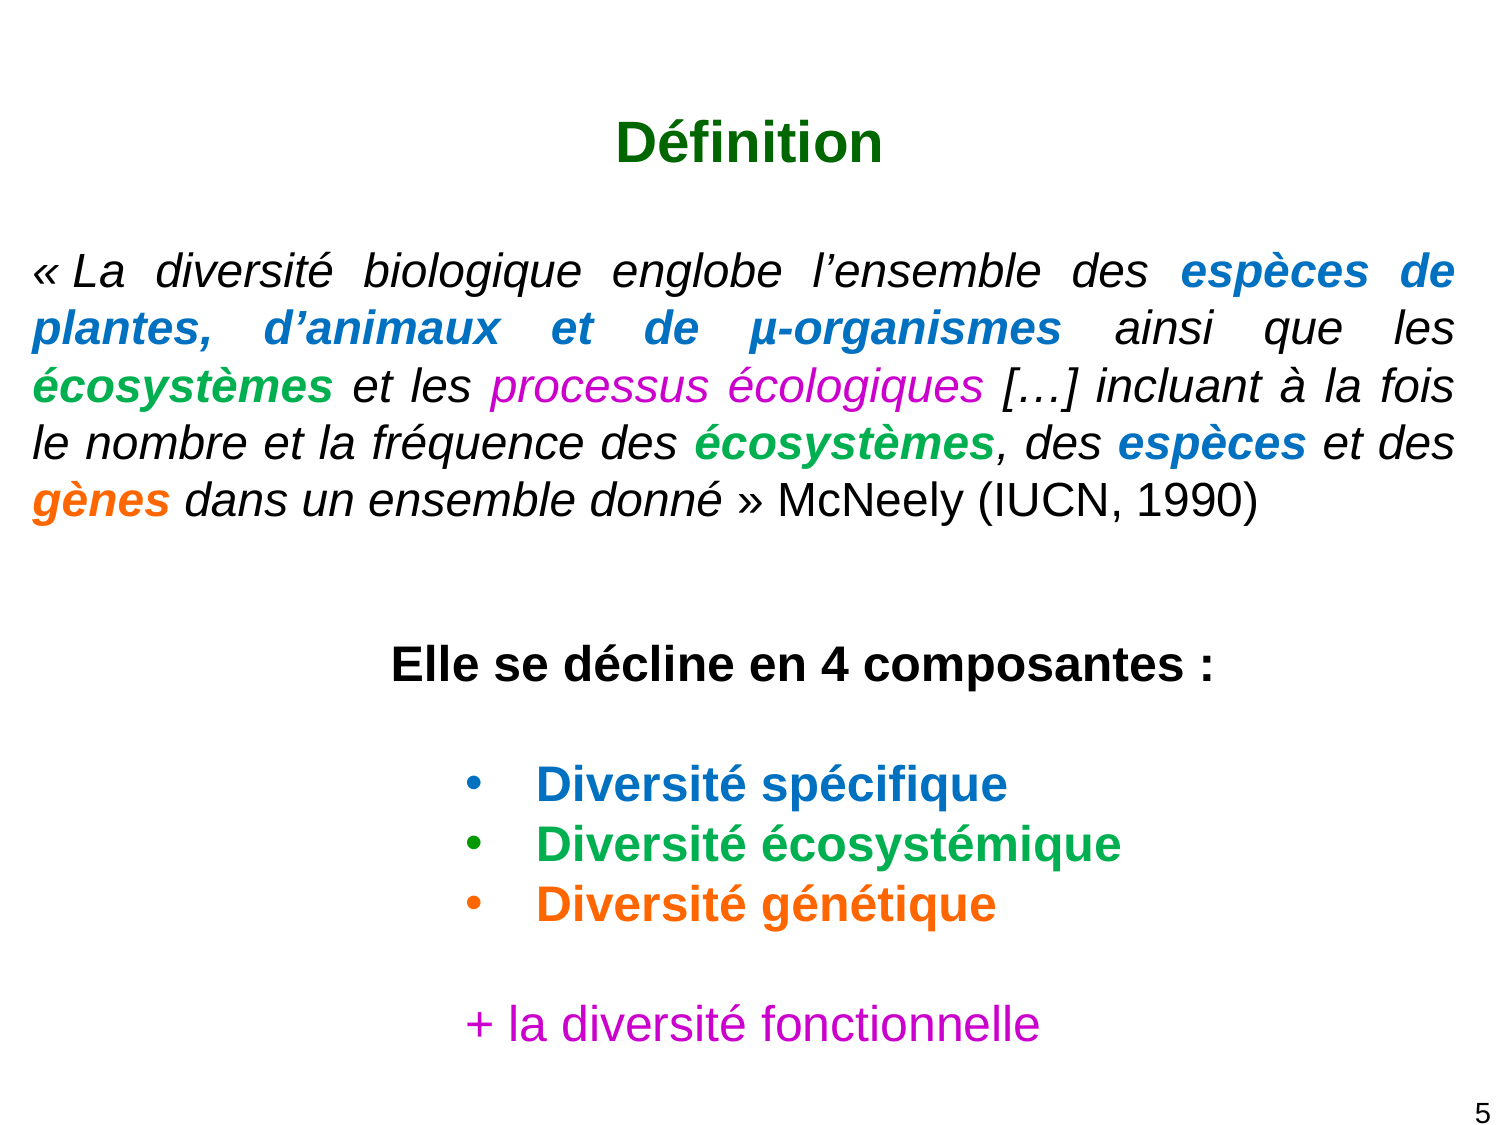

# Définition
« La diversité biologique englobe l’ensemble des espèces de plantes, d’animaux et de µ-organismes ainsi que les écosystèmes et les processus écologiques […] incluant à la fois le nombre et la fréquence des écosystèmes, des espèces et des gènes dans un ensemble donné » McNeely (IUCN, 1990)

Elle se décline en 4 composantes :

 Diversité spécifique
 Diversité écosystémique
 Diversité génétique

+ la diversité fonctionnelle
5